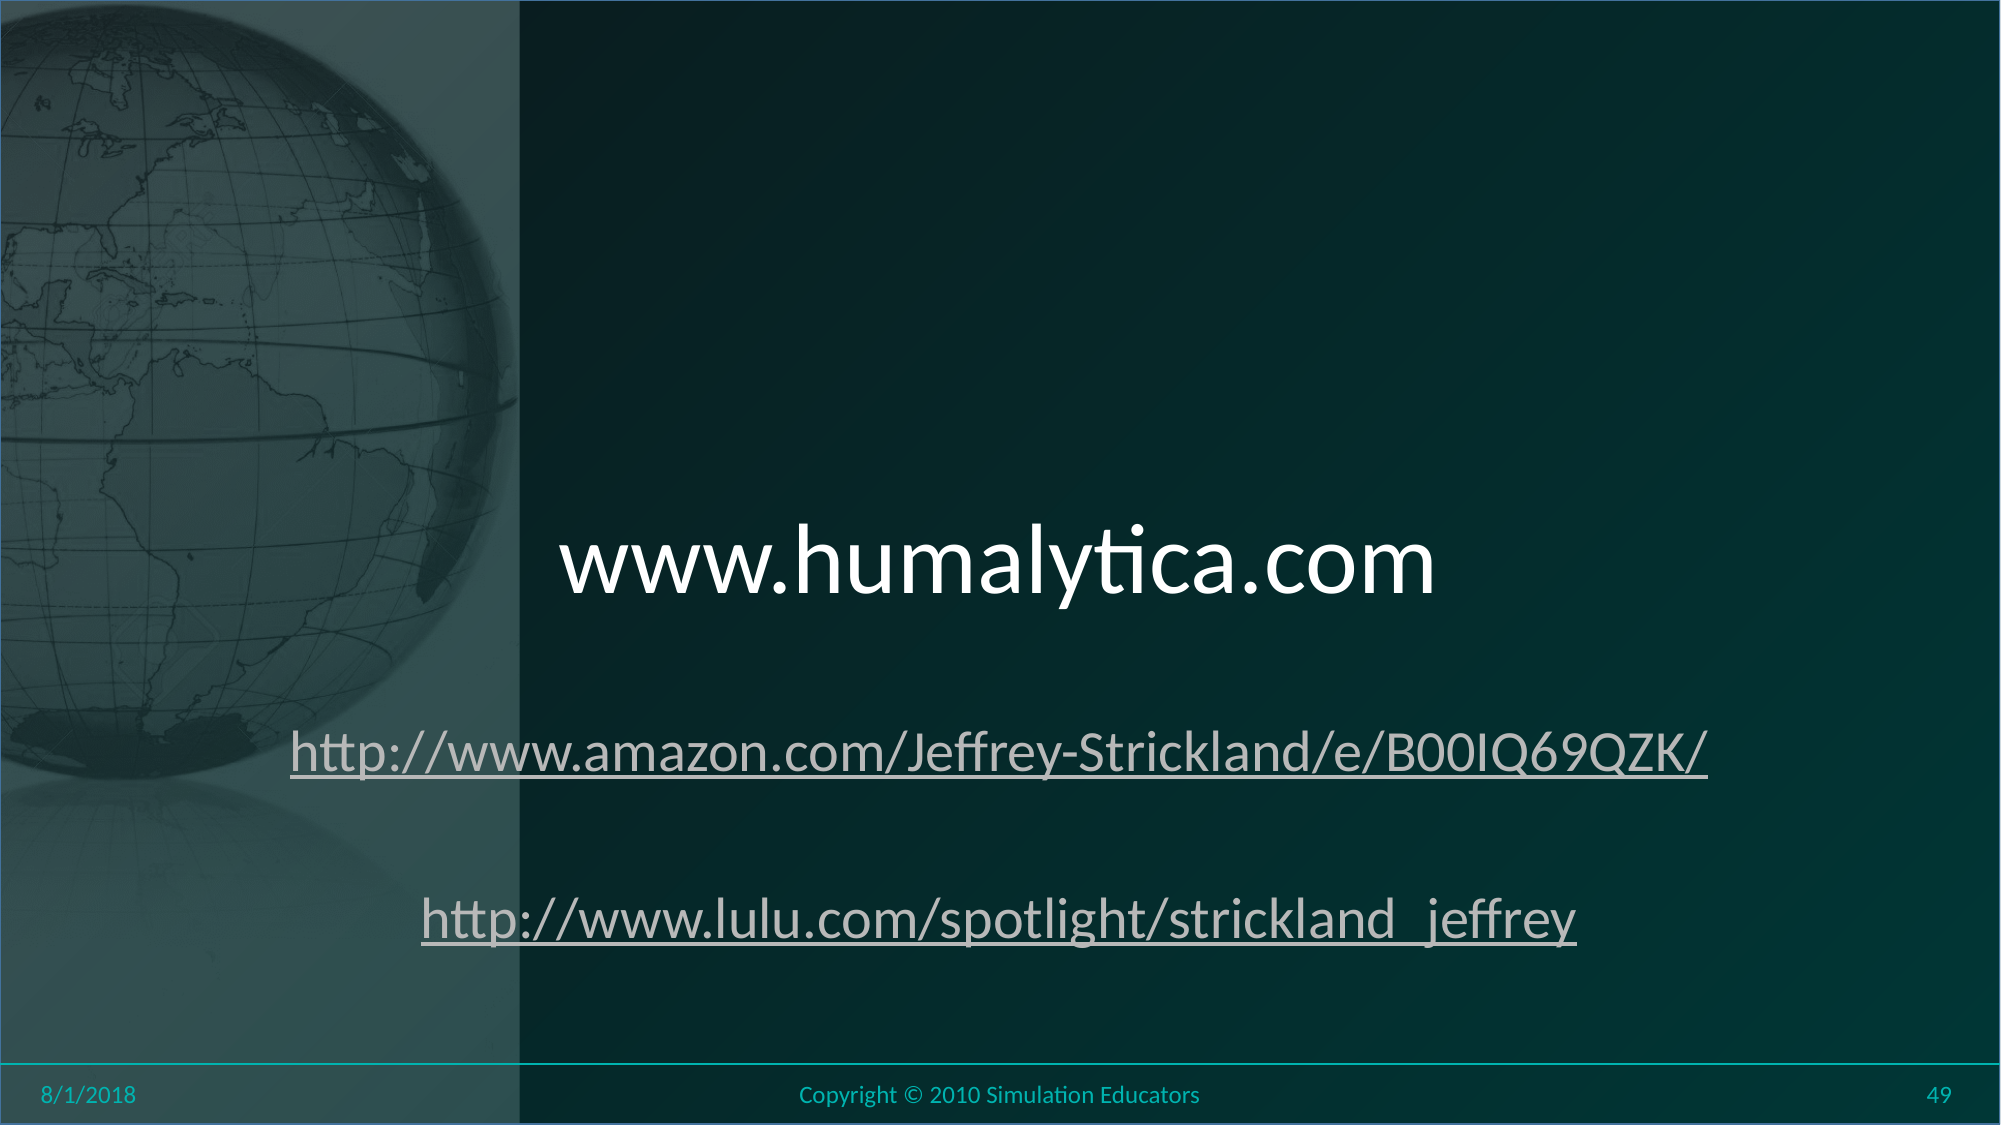

# www.humalytica.com

http://www.amazon.com/Jeffrey-Strickland/e/B00IQ69QZK/

http://www.lulu.com/spotlight/strickland_jeffrey

8/1/2018
Copyright © 2010 Simulation Educators
49